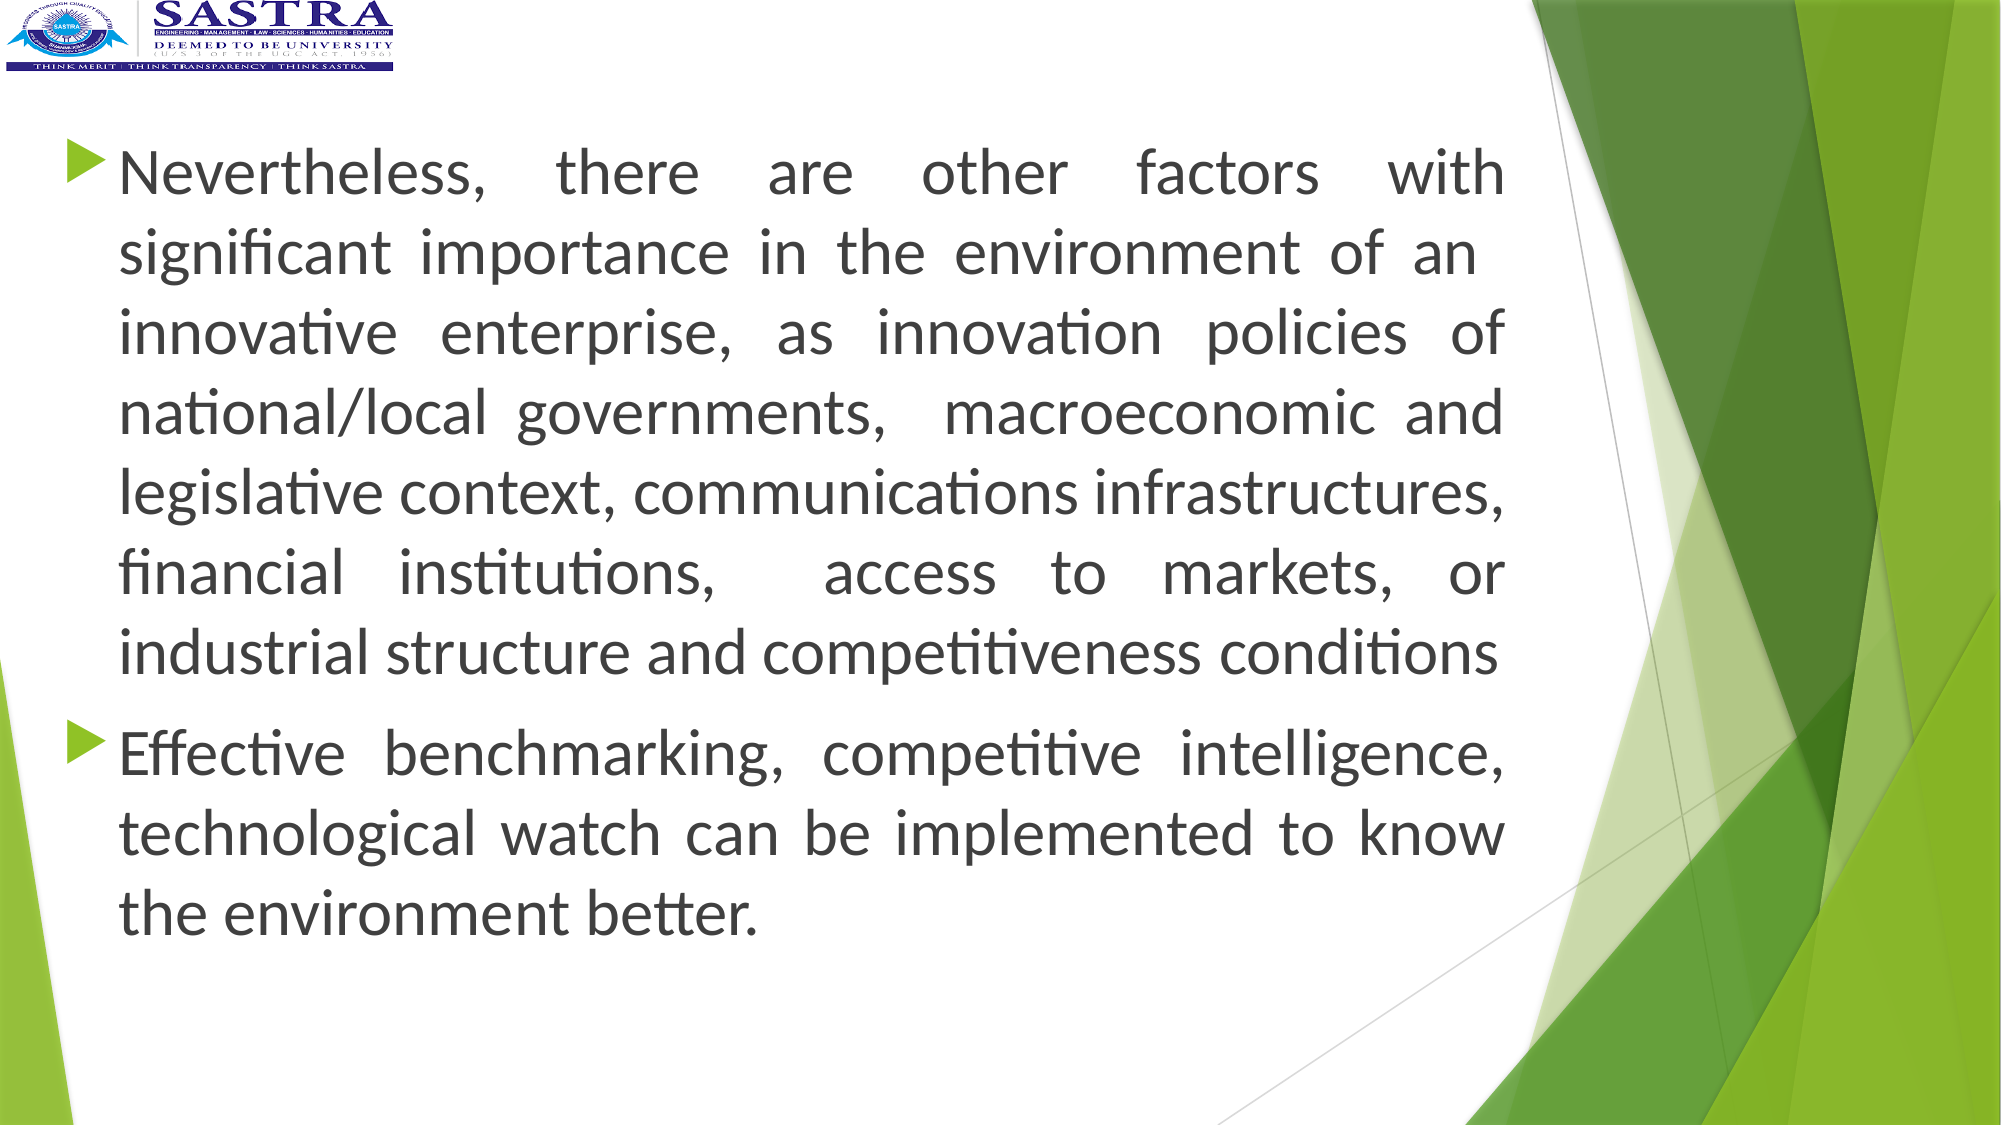

Nevertheless, there are other factors with significant importance in the environment of an  innovative enterprise, as innovation policies of national/local governments,  macroeconomic and legislative context, communications infrastructures, financial institutions,  access to markets, or industrial structure and competitiveness conditions
Effective benchmarking, competitive intelligence, technological watch can be implemented to know the environment better.